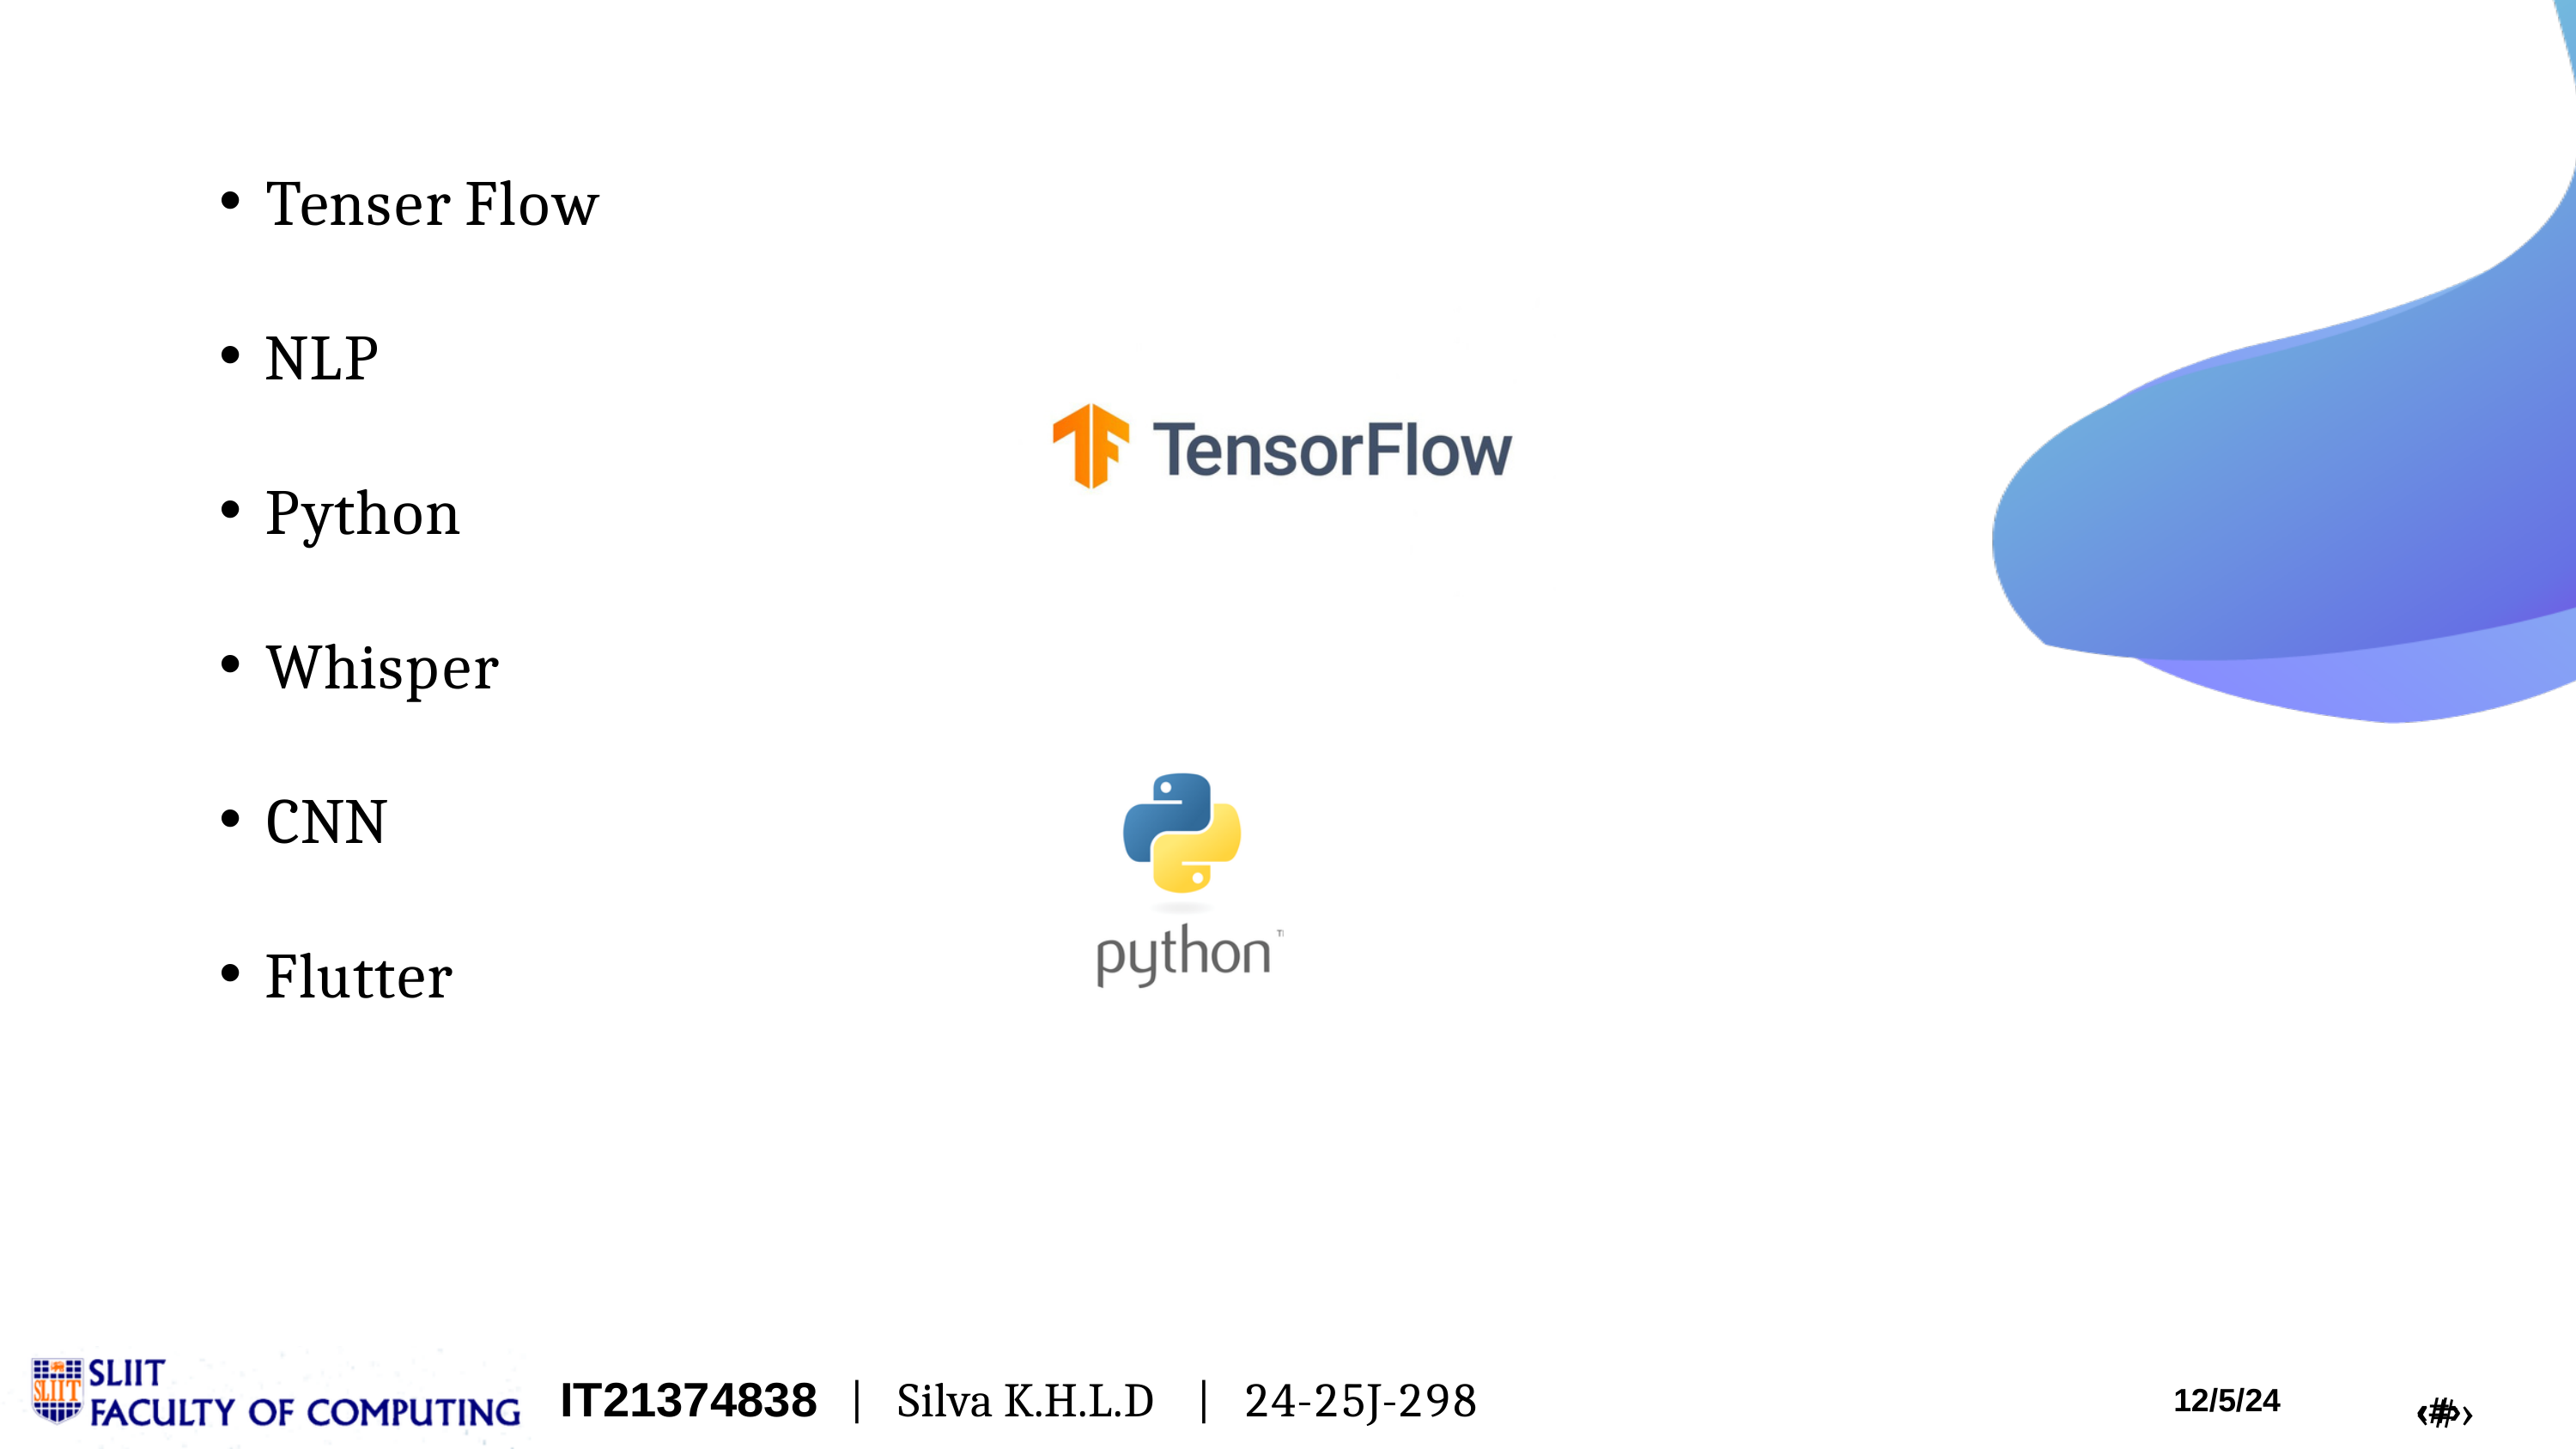

TECHNOLIGIES TO BE USED

Tenser Flow

NLP

Python

Whisper

CNN

Flutter

​

IT21374838   |   Silva K.H.L.D   |   24-25J-298

‹#›

‹#›

12/5/24